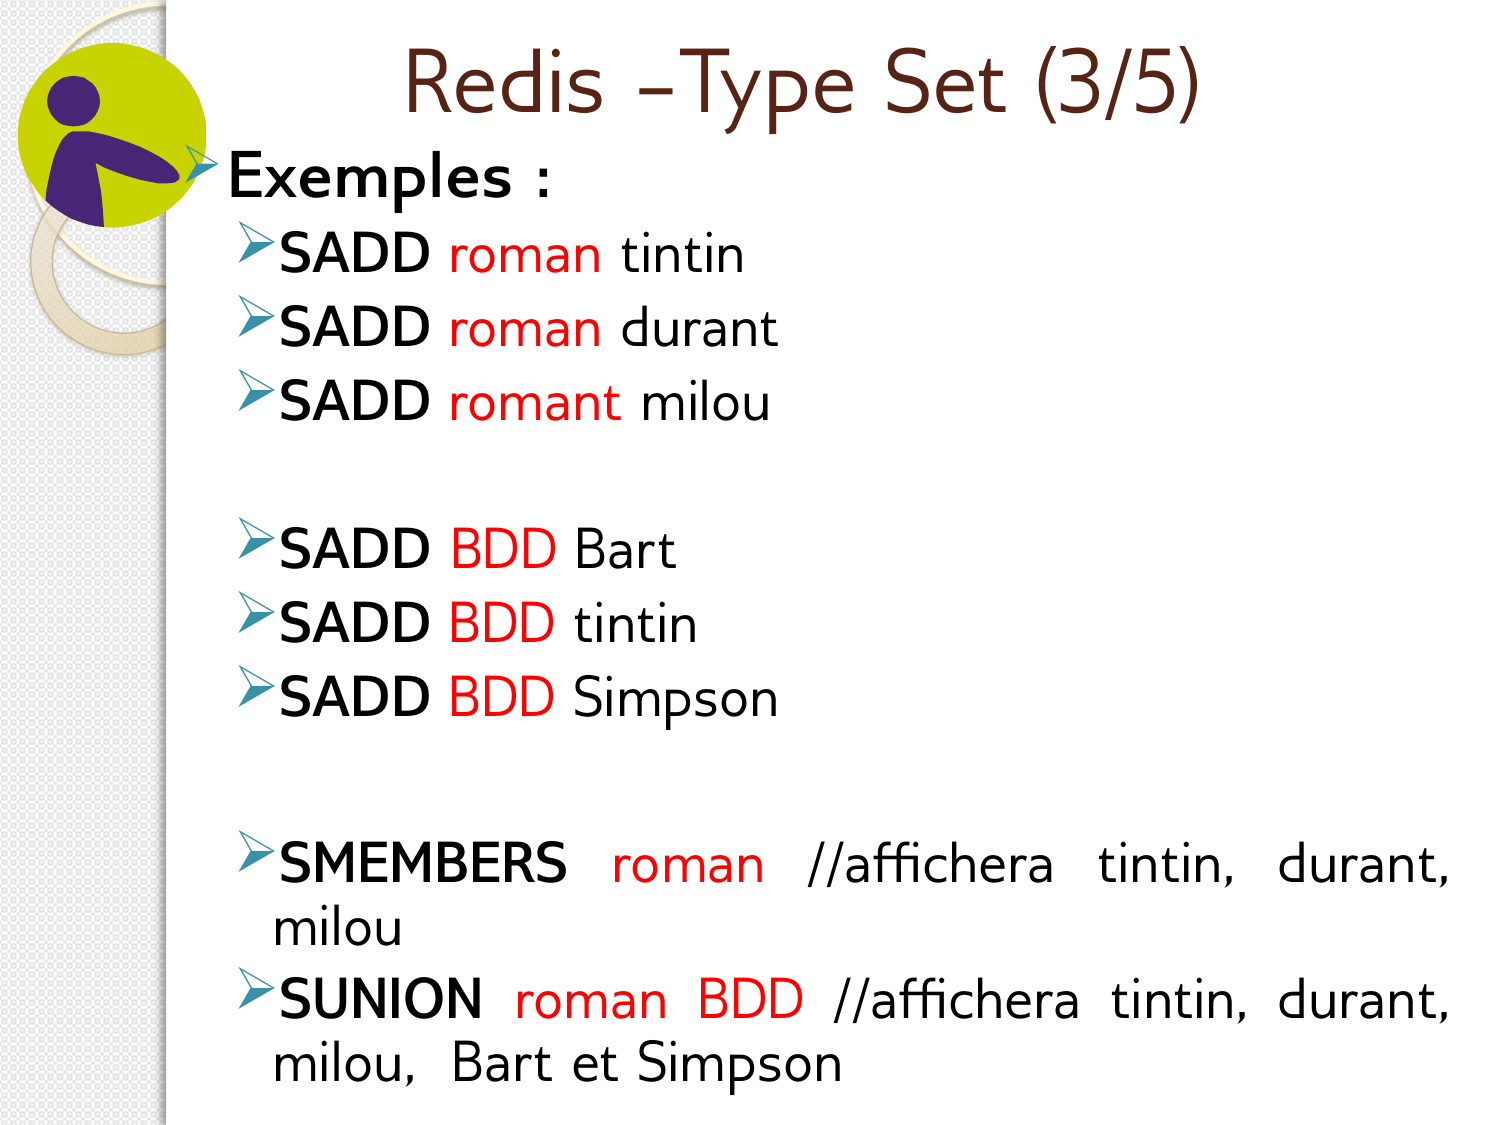

# Redis –Type Set (3/5)
Exemples :
SADD roman tintin
SADD roman durant
SADD romant milou

SADD BDD Bart
SADD BDD tintin
SADD BDD Simpson

SMEMBERS roman //affichera tintin, durant, milou
SUNION roman BDD //affichera tintin, durant, milou,  Bart et Simpson